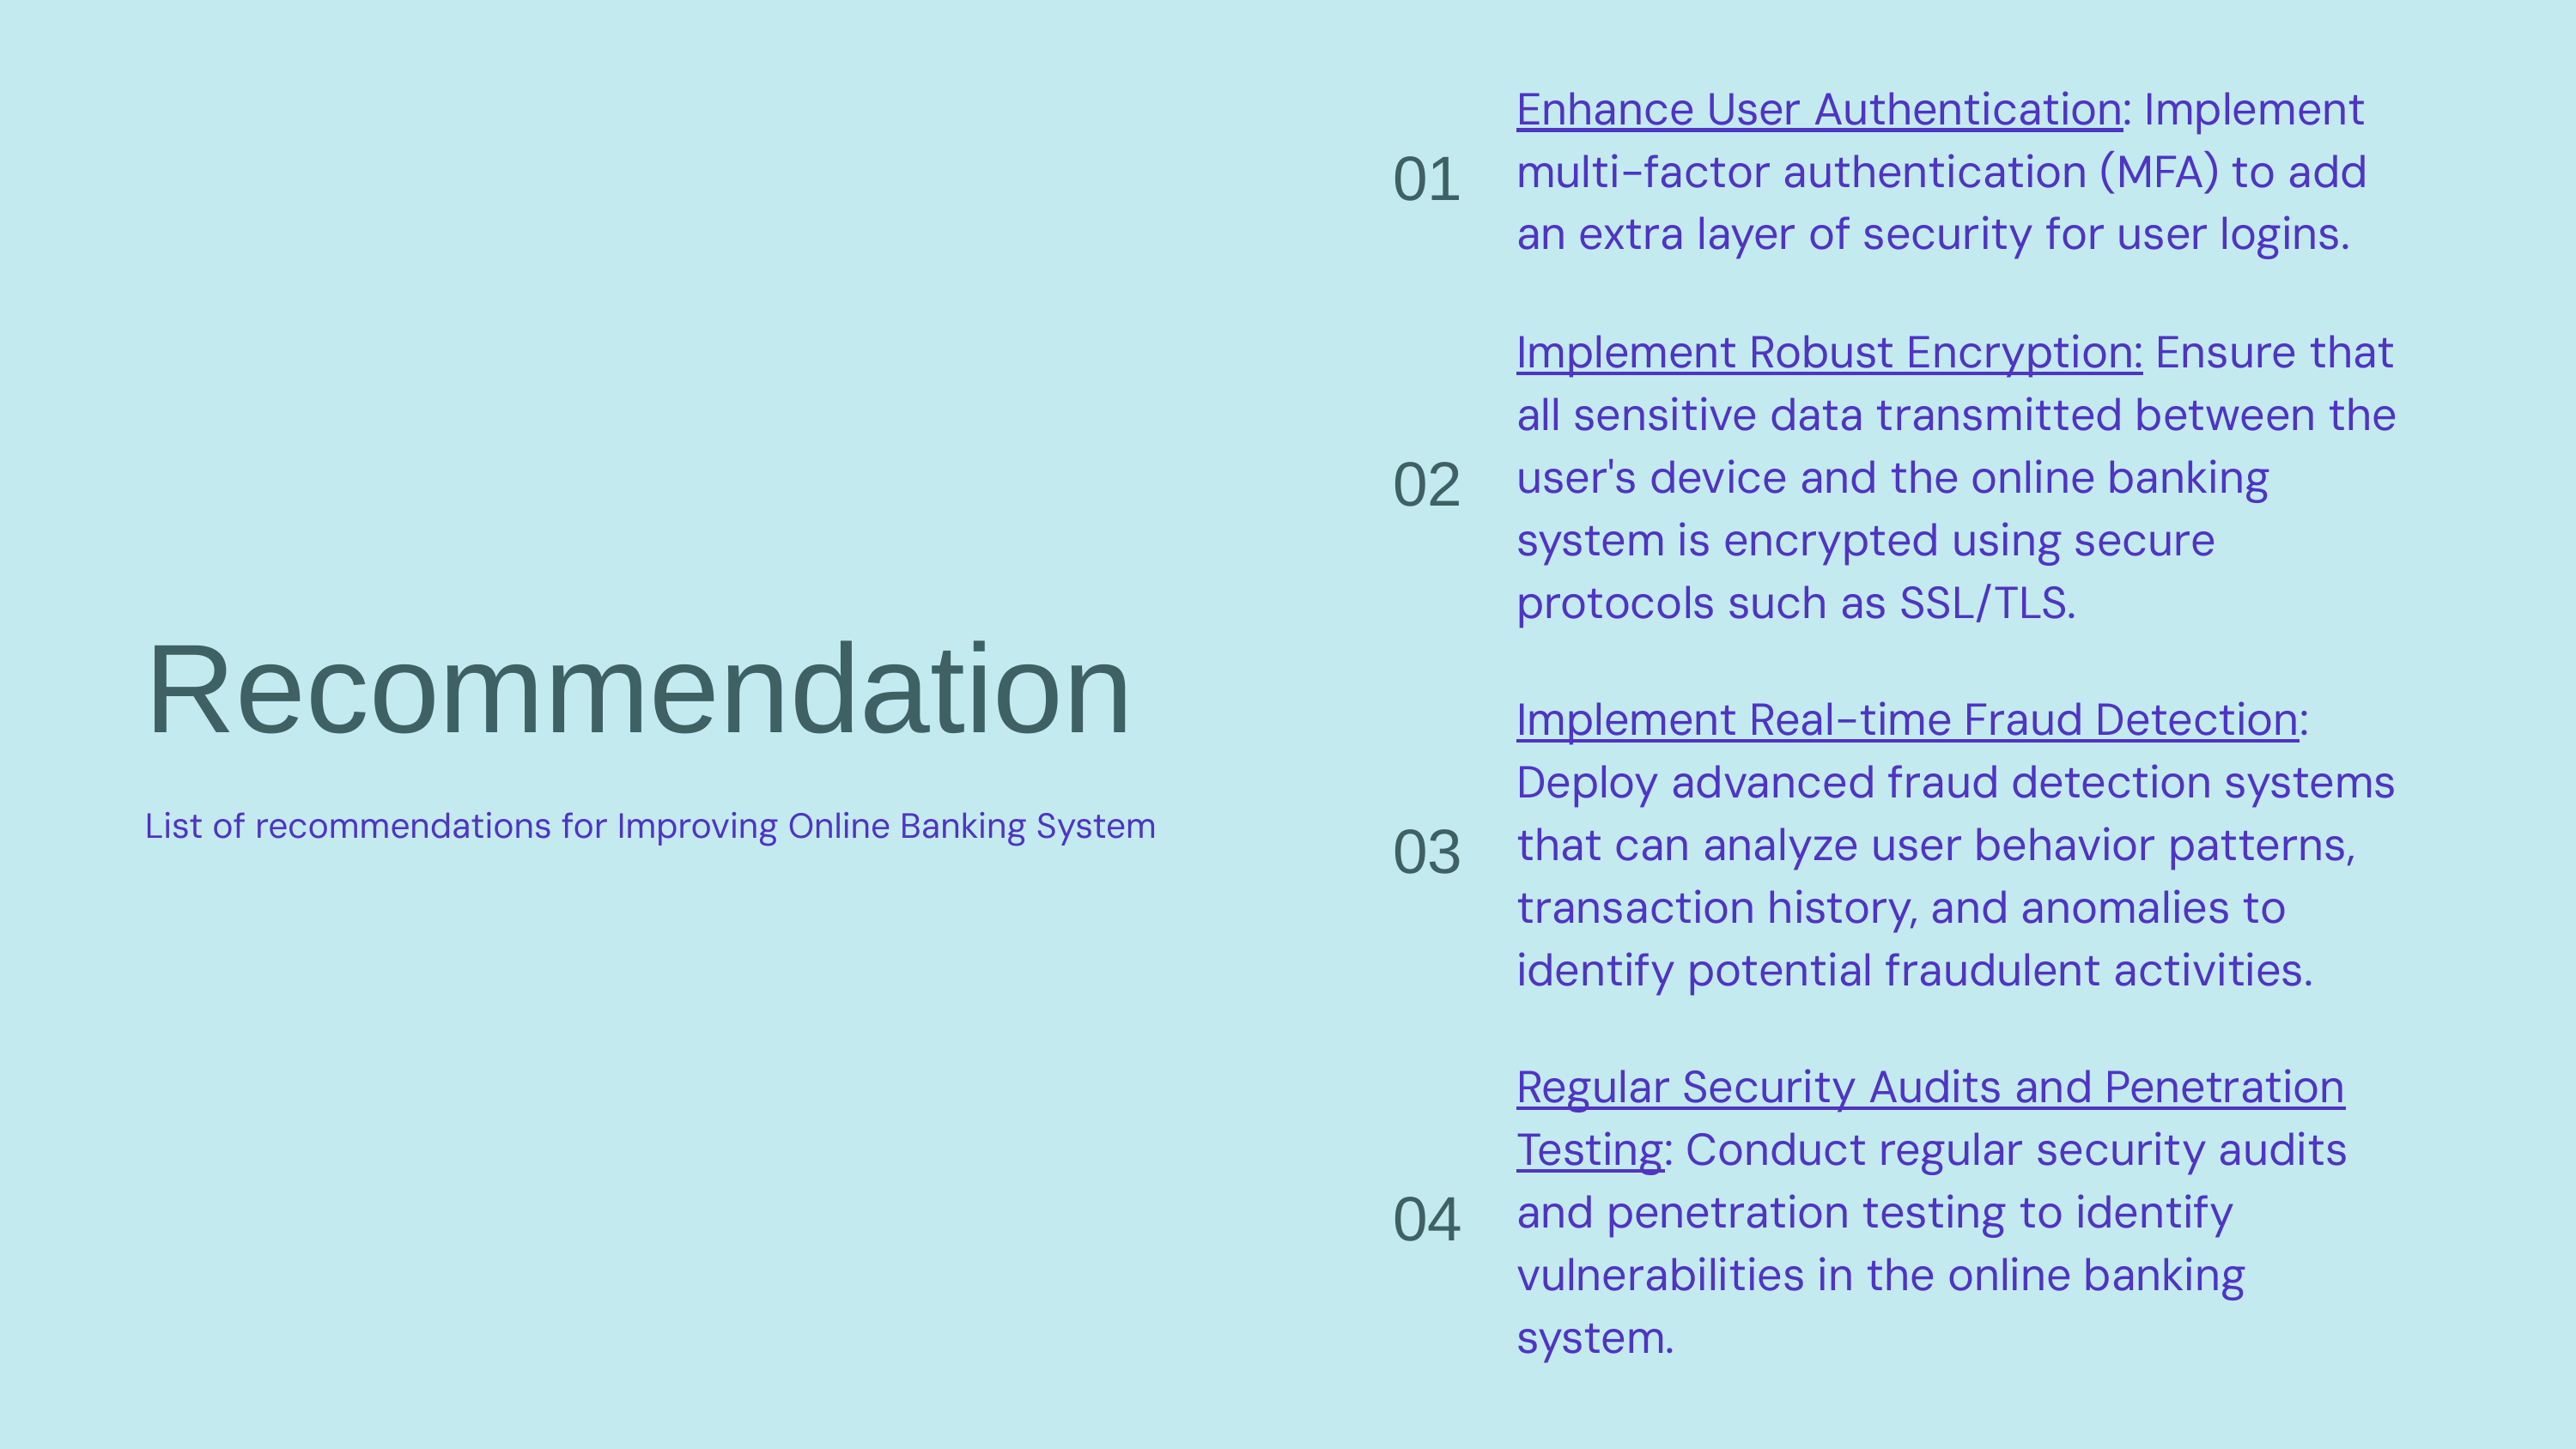

| 01 | Enhance User Authentication: Implement multi-factor authentication (MFA) to add an extra layer of security for user logins. |
| --- | --- |
| 02 | Implement Robust Encryption: Ensure that all sensitive data transmitted between the user's device and the online banking system is encrypted using secure protocols such as SSL/TLS. |
| 03 | Implement Real-time Fraud Detection: Deploy advanced fraud detection systems that can analyze user behavior patterns, transaction history, and anomalies to identify potential fraudulent activities. |
| 04 | Regular Security Audits and Penetration Testing: Conduct regular security audits and penetration testing to identify vulnerabilities in the online banking system. |
|  |  |
|  |  |
Recommendation
List of recommendations for Improving Online Banking System